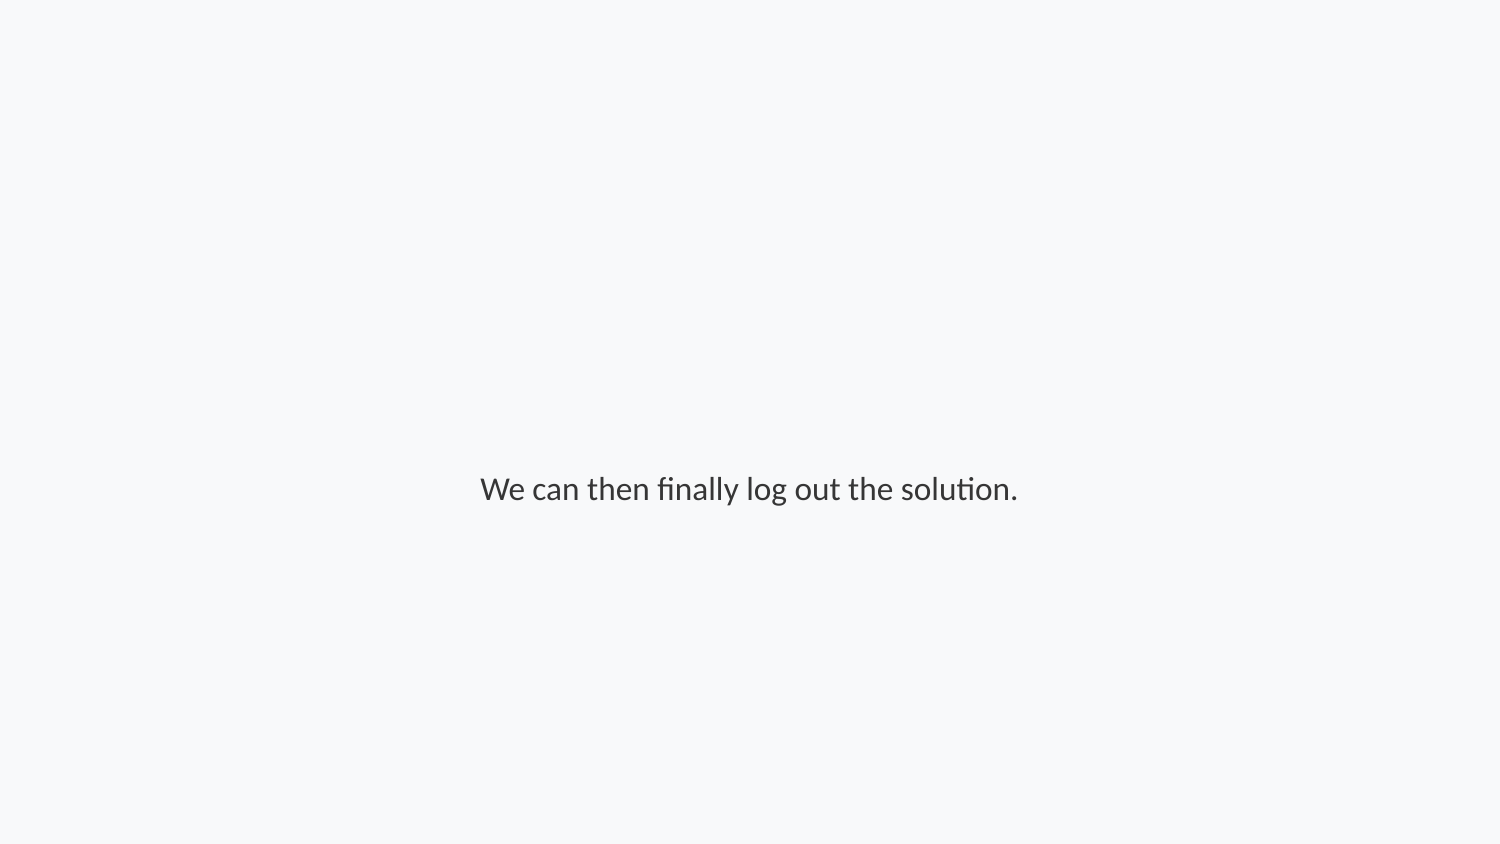

We can then finally log out the solution.
Step 81 of 264